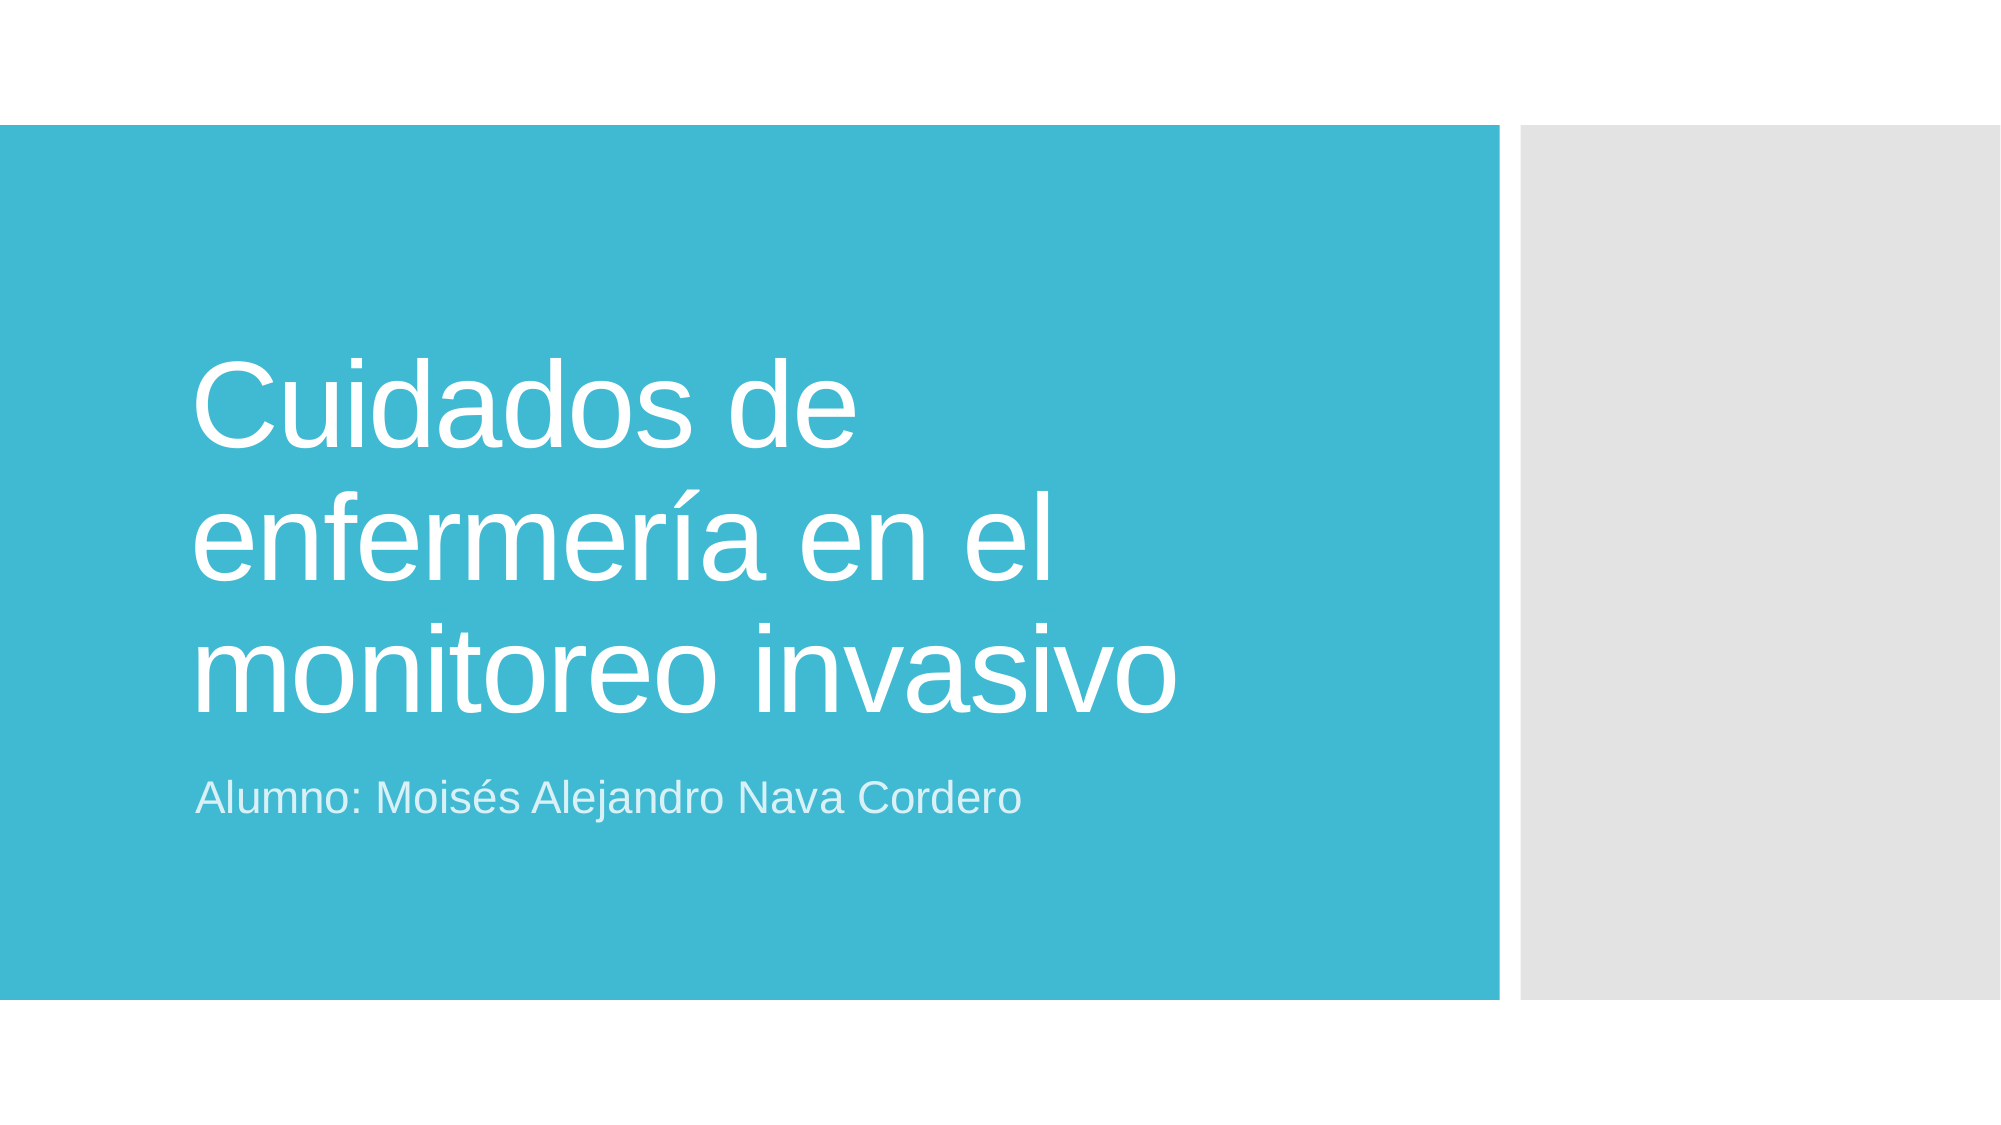

# Cuidados de enfermería en el monitoreo invasivo
Alumno: Moisés Alejandro Nava Cordero